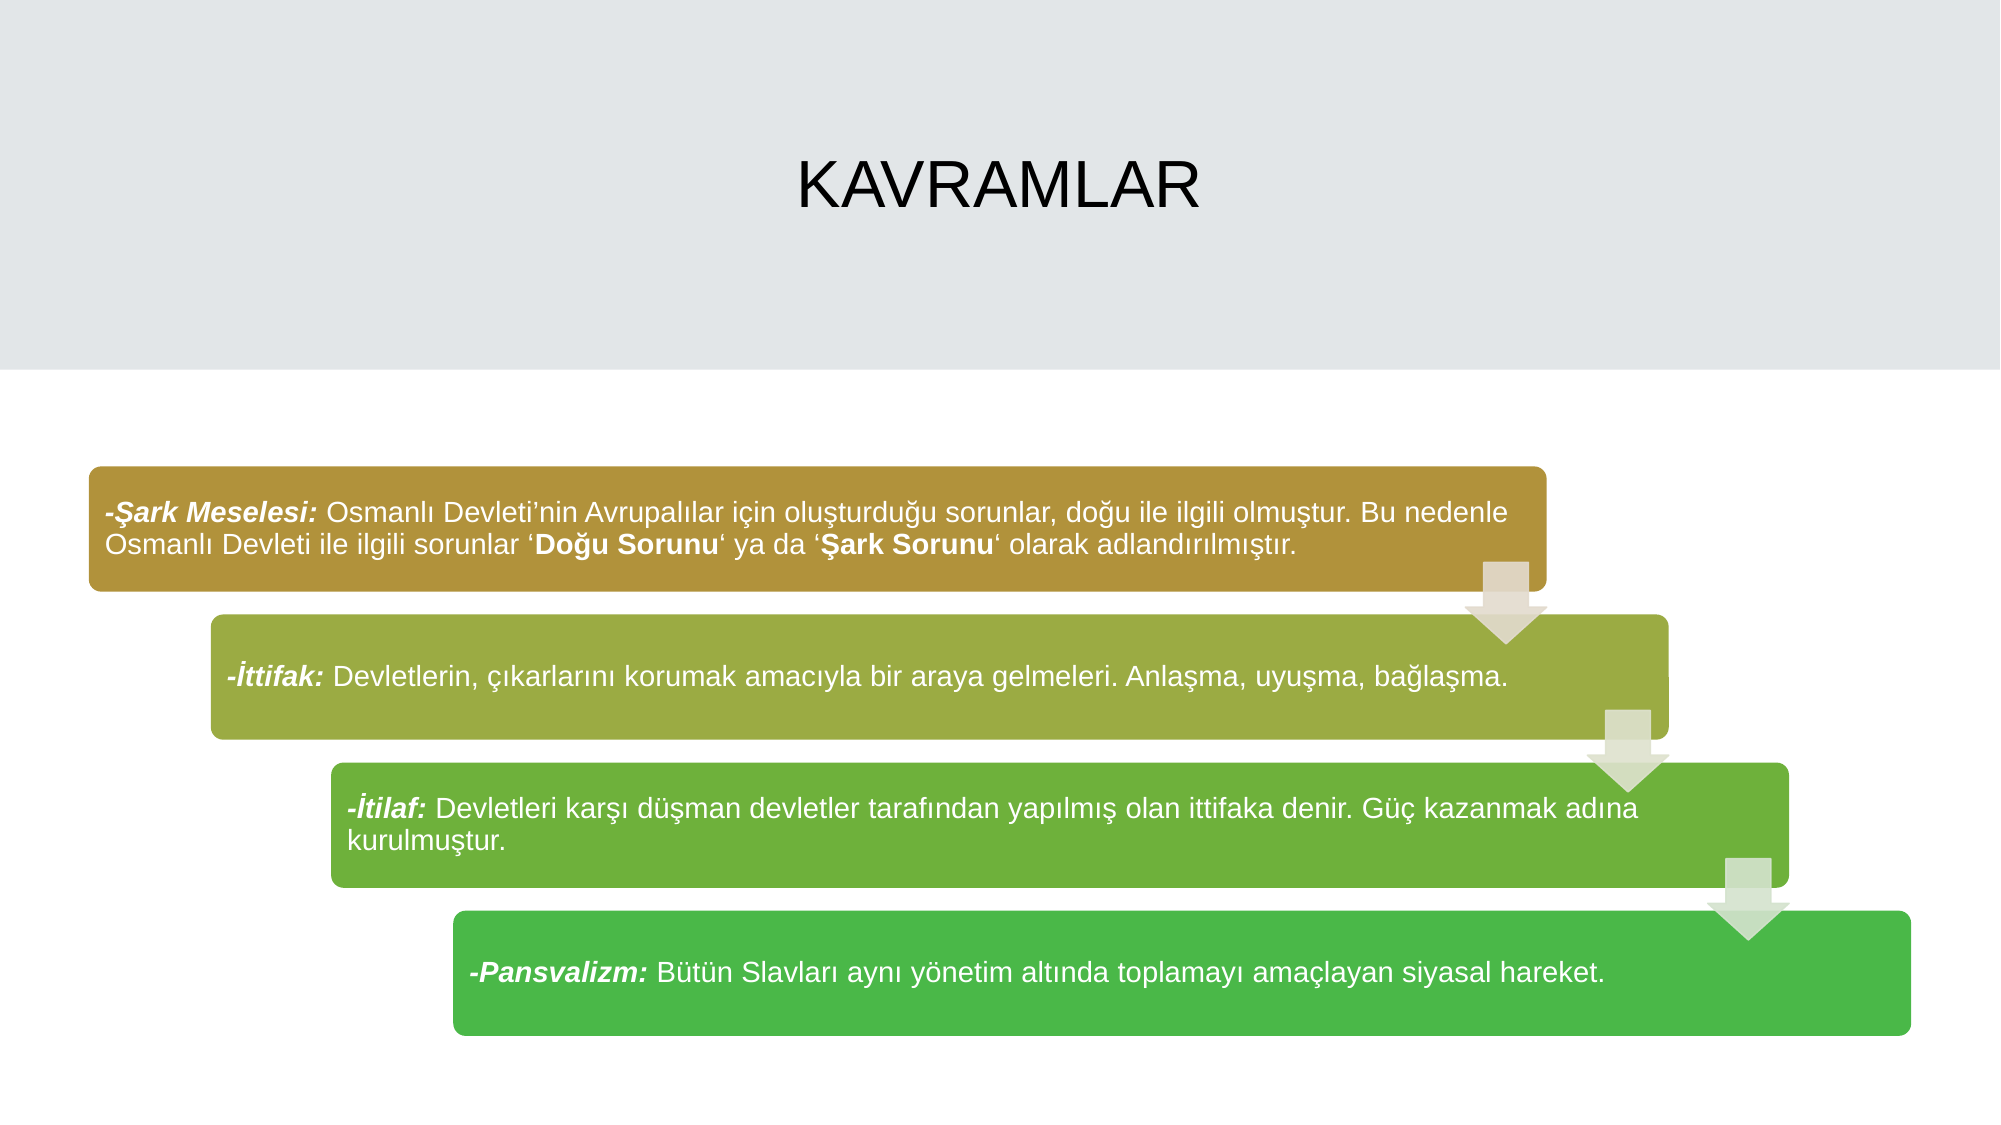

# KAVRAMLAR

-Şark Meselesi: Osmanlı Devleti’nin Avrupalılar için oluşturduğu sorunlar, doğu ile ilgili olmuştur. Bu nedenle Osmanlı Devleti ile ilgili sorunlar ‘Doğu Sorunu‘ ya da ‘Şark Sorunu‘ olarak adlandırılmıştır.
-İttifak: Devletlerin, çıkarlarını korumak amacıyla bir araya gelmeleri. Anlaşma, uyuşma, bağlaşma.
-İtilaf: Devletleri karşı düşman devletler tarafından yapılmış olan ittifaka denir. Güç kazanmak adına kurulmuştur.
-Pansvalizm: Bütün Slavları aynı yönetim altında toplamayı amaçlayan siyasal hareket.